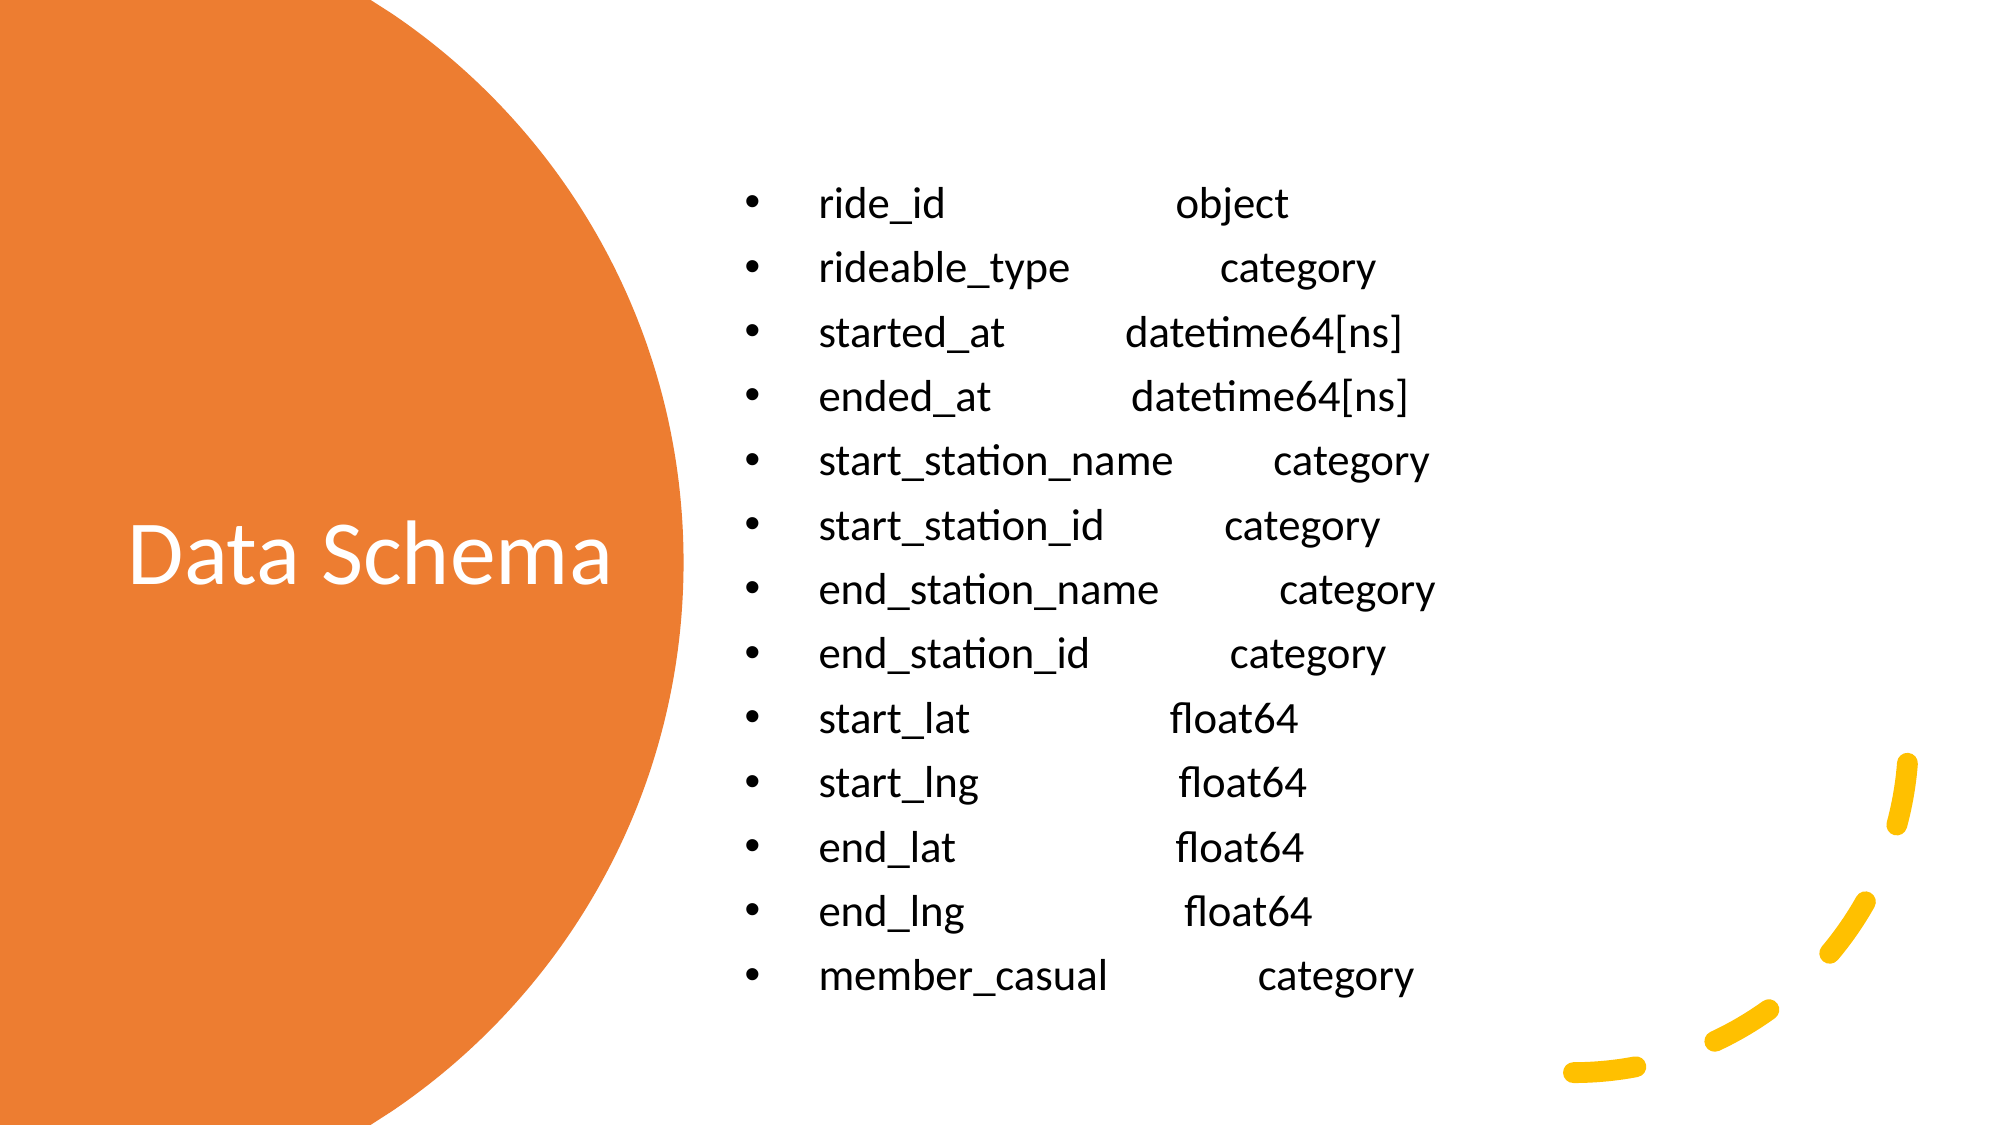

ride_id                       object
    rideable_type               category
    started_at            datetime64[ns]
    ended_at              datetime64[ns]
    start_station_name          category
    start_station_id            category
    end_station_name            category
    end_station_id              category
    start_lat                    float64
    start_lng                    float64
    end_lat                      float64
    end_lng                      float64
    member_casual               category
# Data Schema